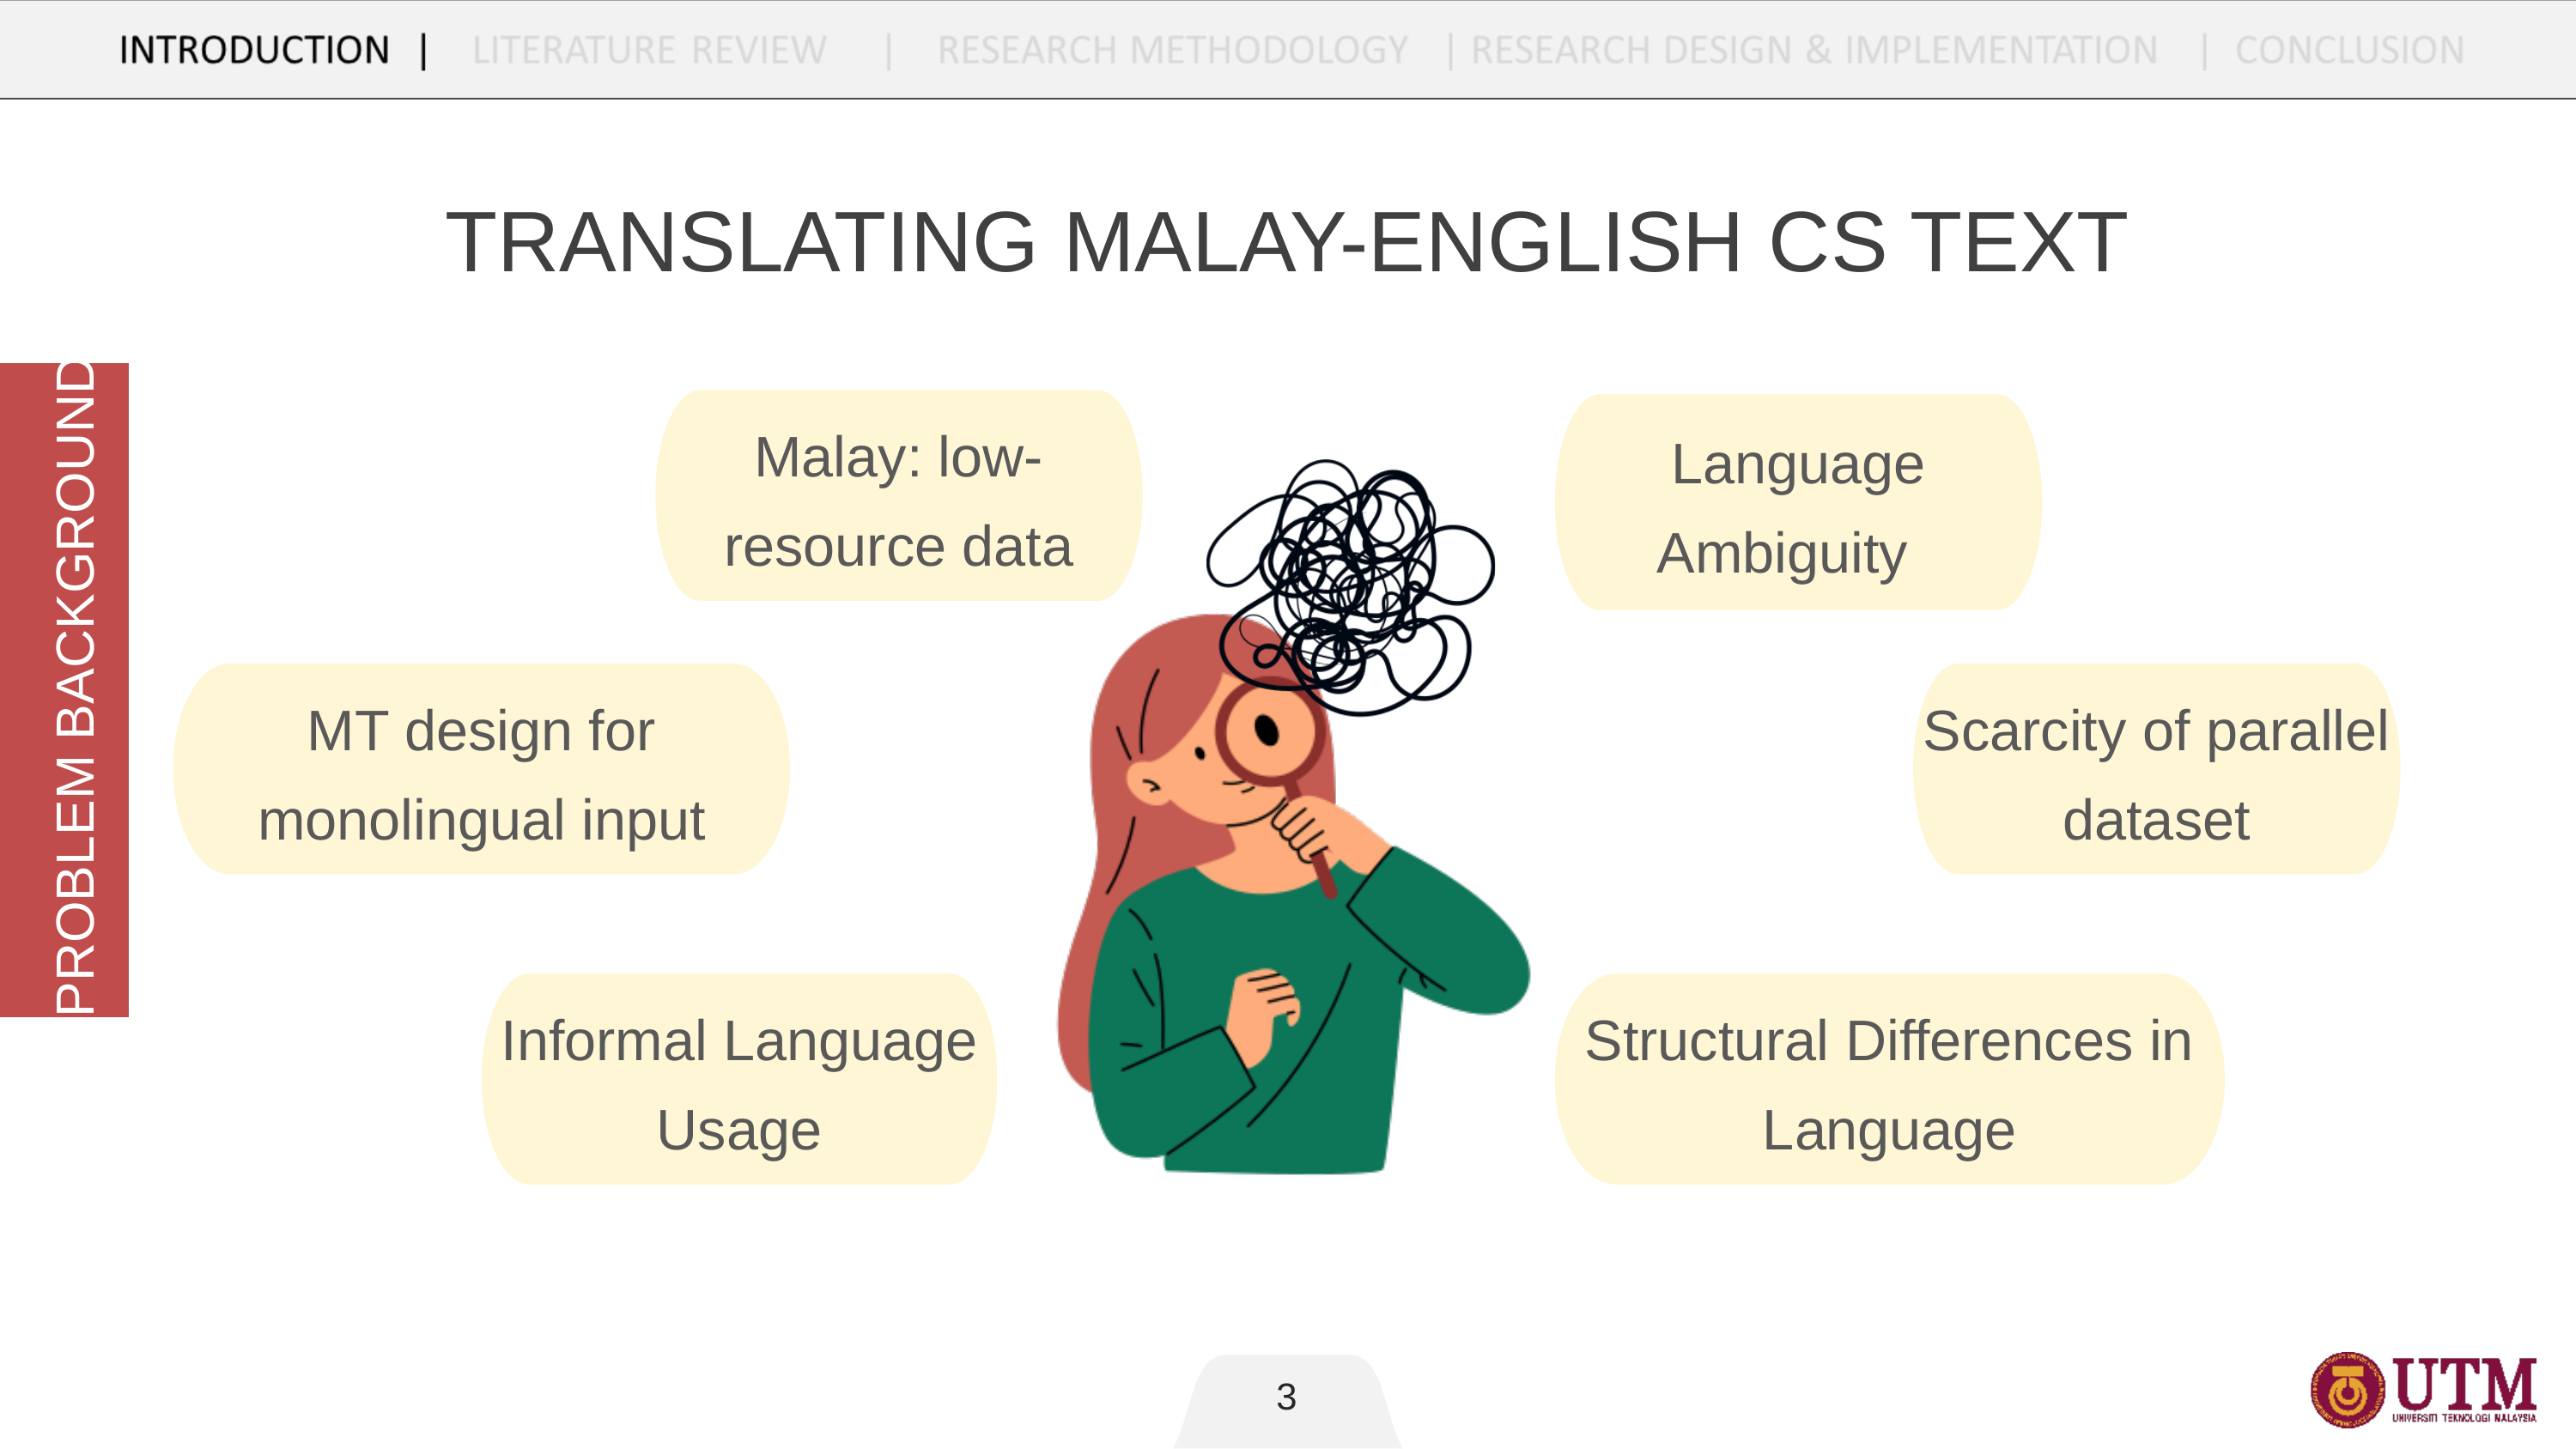

TRANSLATING MALAY-ENGLISH CS TEXT

PROBLEM BACKGROUND

Malay: low-resource data

Language Ambiguity

MT design for monolingual input

Scarcity of parallel dataset

Informal Language Usage

Structural Differences in Language

3